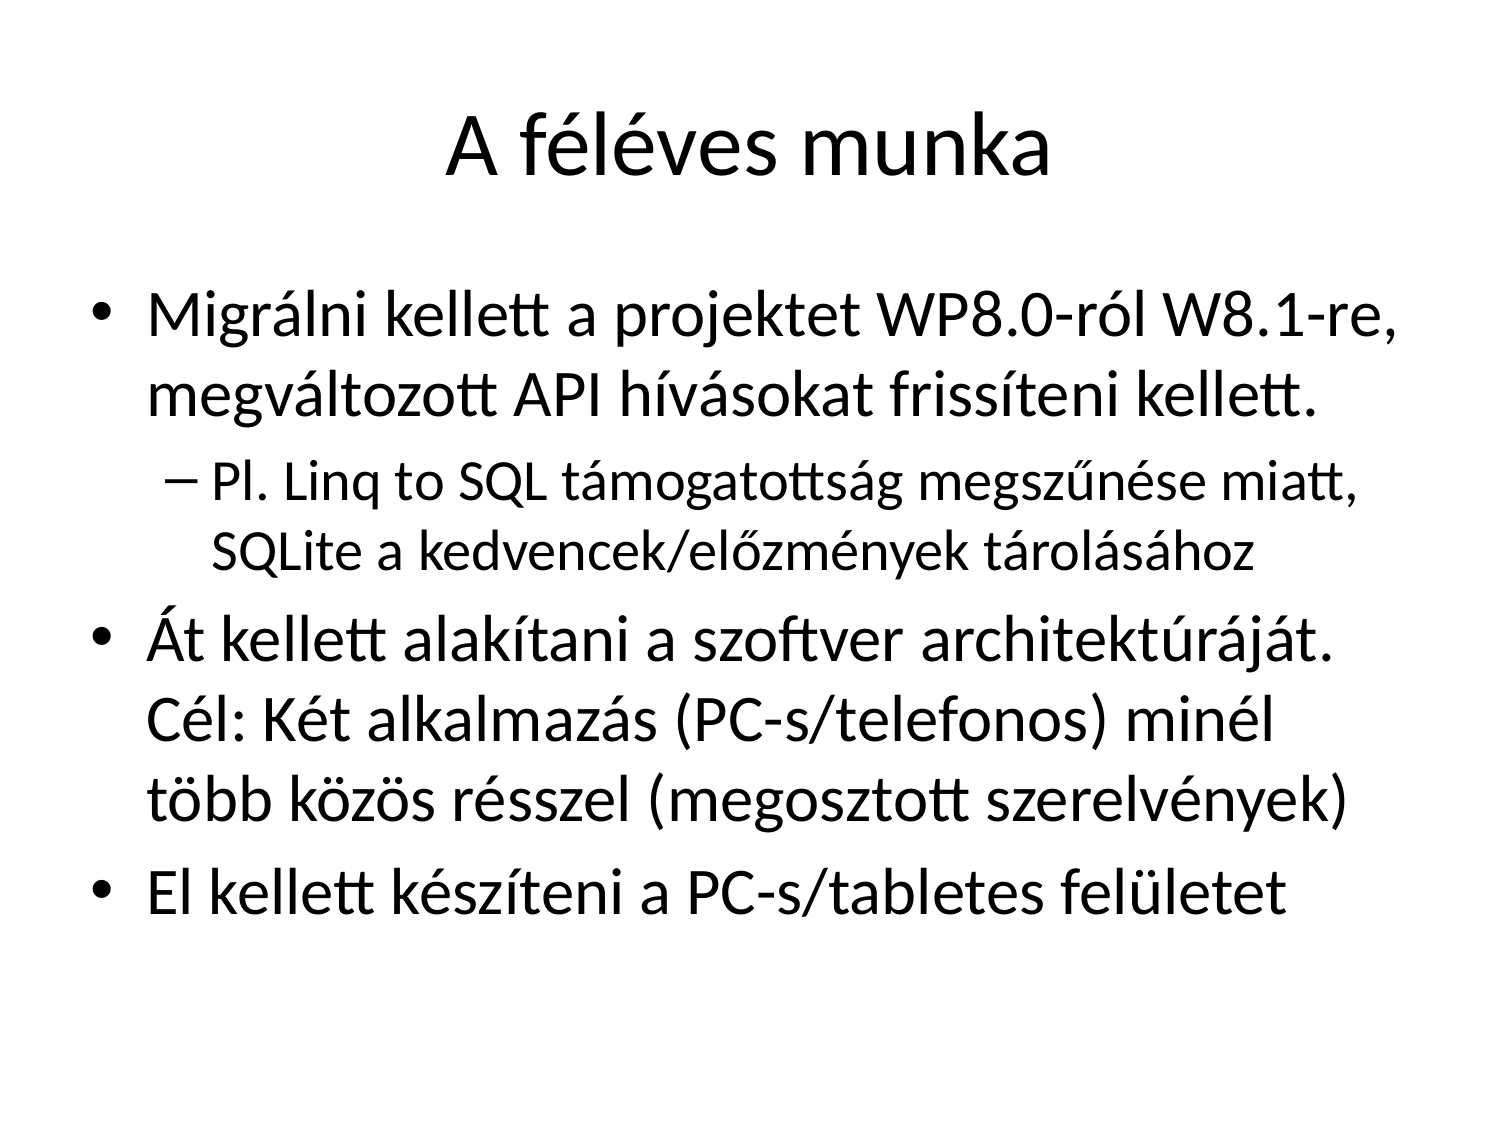

# A féléves munka
Migrálni kellett a projektet WP8.0-ról W8.1-re, megváltozott API hívásokat frissíteni kellett.
Pl. Linq to SQL támogatottság megszűnése miatt, SQLite a kedvencek/előzmények tárolásához
Át kellett alakítani a szoftver architektúráját. Cél: Két alkalmazás (PC-s/telefonos) minél több közös résszel (megosztott szerelvények)
El kellett készíteni a PC-s/tabletes felületet